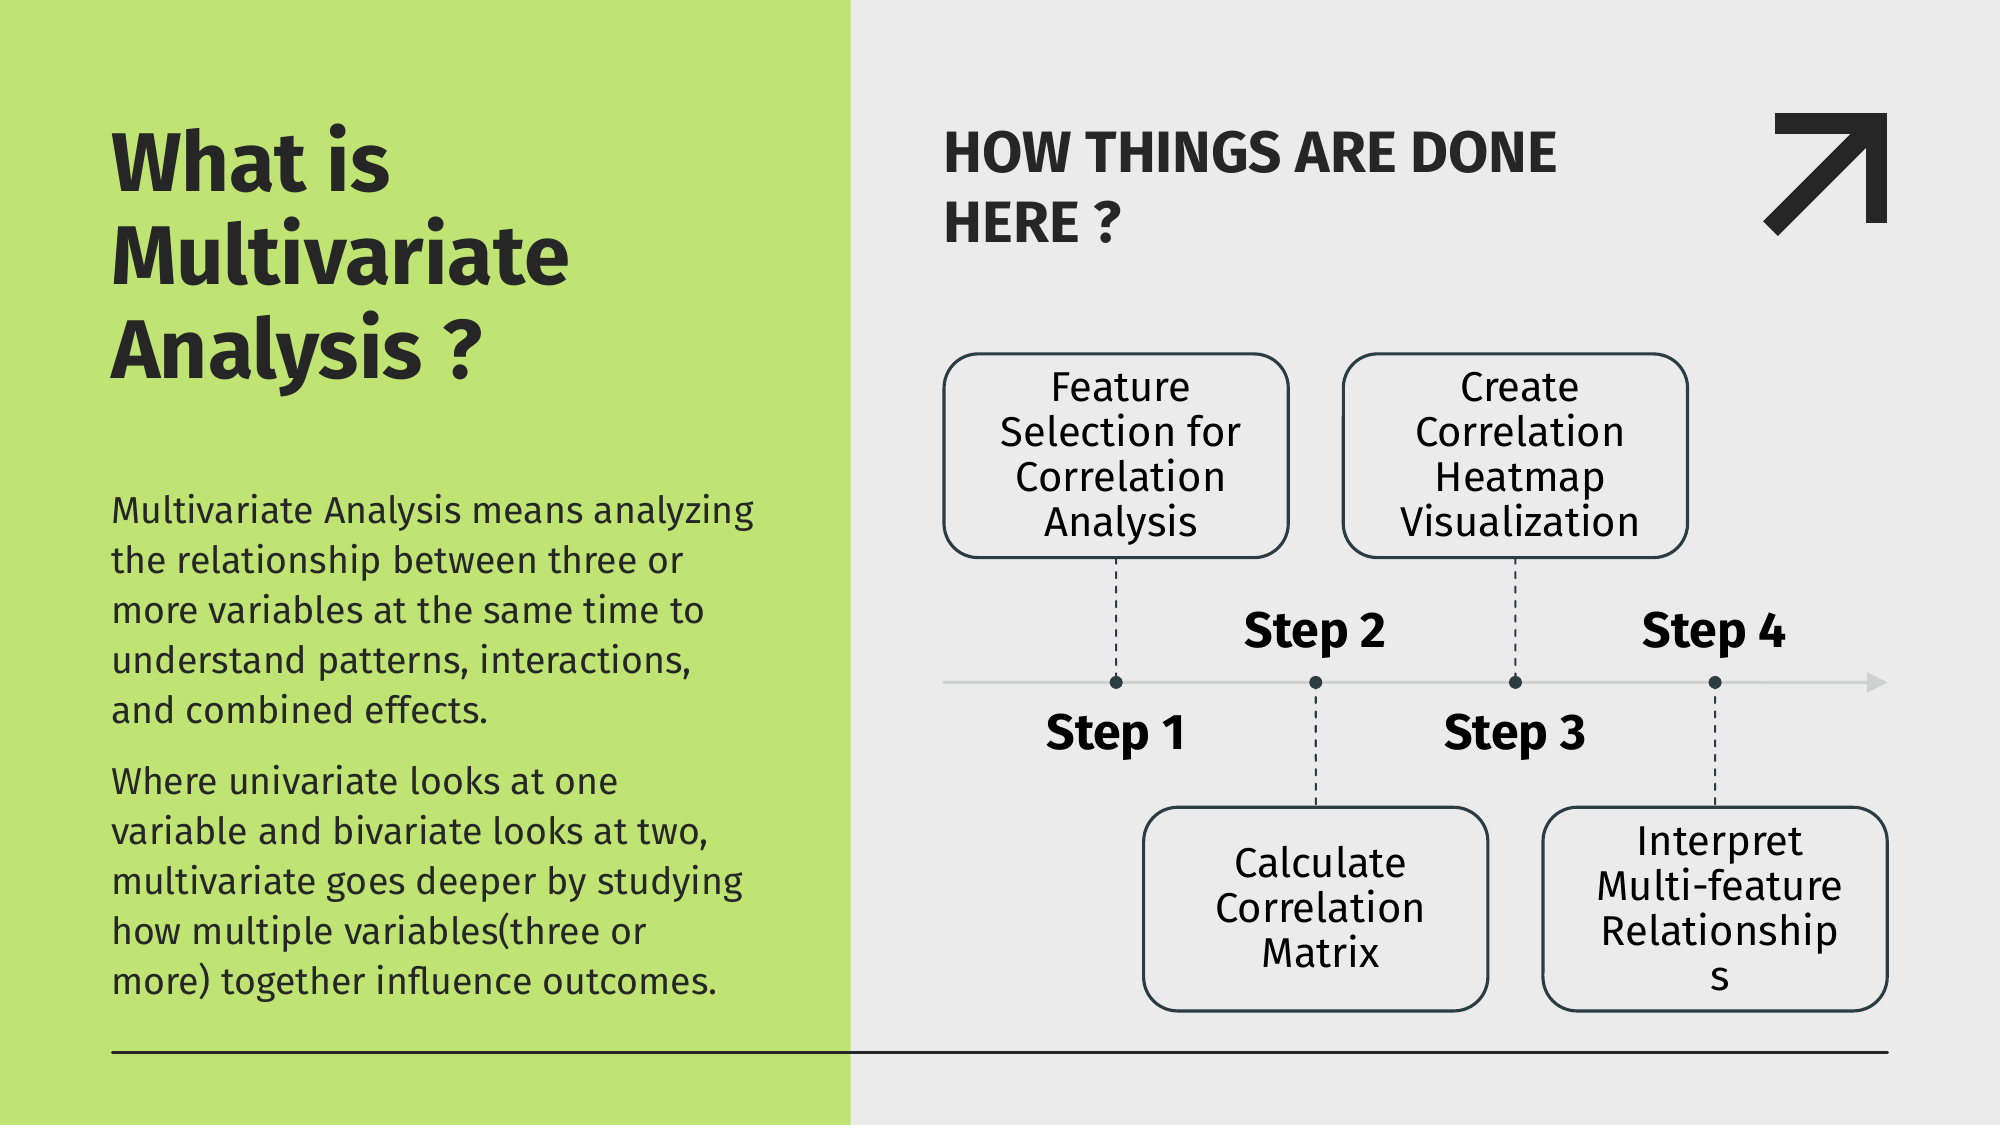

# What is Multivariate Analysis ?
How THINGS ARE DONE HERE ?
Step 1
Feature Selection for Correlation Analysis
Step 2
Calculate Correlation Matrix
Step 3
Create Correlation Heatmap Visualization
Step 4
Interpret Multi-feature Relationships
Multivariate Analysis means analyzing the relationship between three or more variables at the same time to understand patterns, interactions, and combined effects.
Where univariate looks at one variable and bivariate looks at two, multivariate goes deeper by studying how multiple variables(three or more) together influence outcomes.